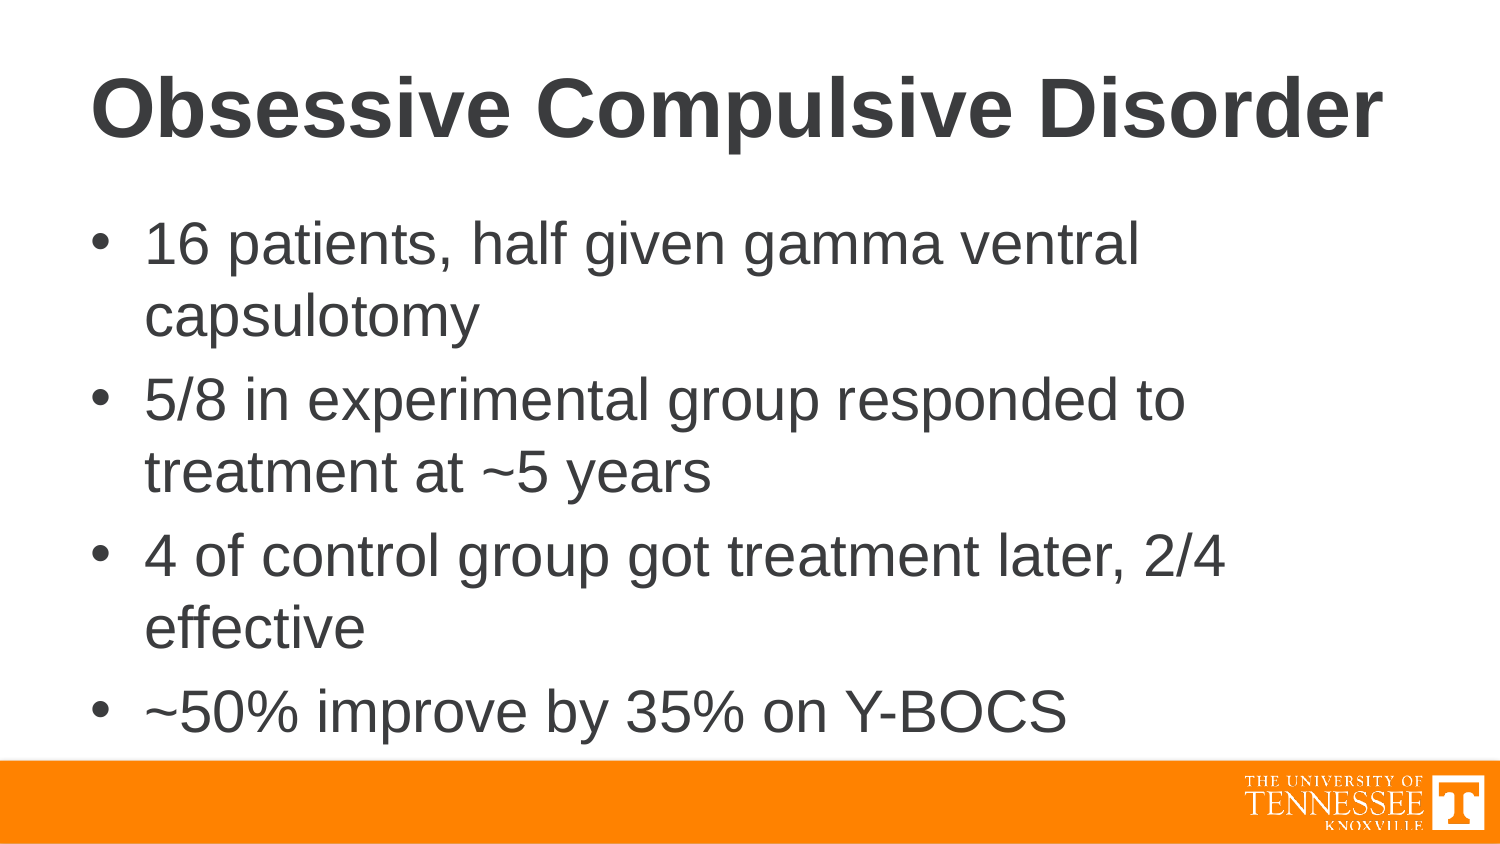

# Obsessive Compulsive Disorder
16 patients, half given gamma ventral capsulotomy
5/8 in experimental group responded to treatment at ~5 years
4 of control group got treatment later, 2/4 effective
~50% improve by 35% on Y-BOCS